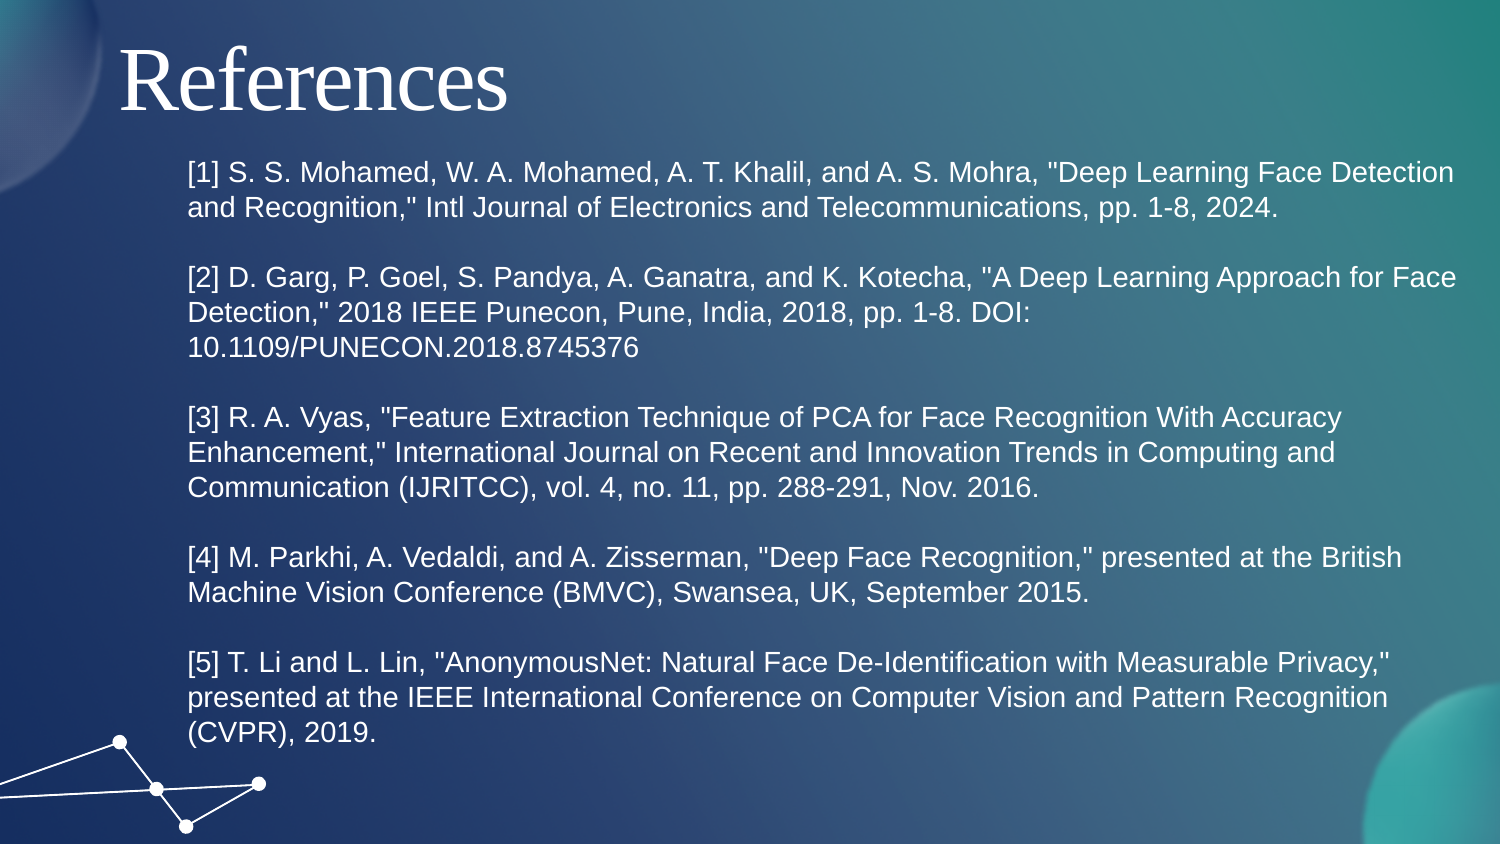

References
[1] S. S. Mohamed, W. A. Mohamed, A. T. Khalil, and A. S. Mohra, "Deep Learning Face Detection
and Recognition," Intl Journal of Electronics and Telecommunications, pp. 1-8, 2024.

[2] D. Garg, P. Goel, S. Pandya, A. Ganatra, and K. Kotecha, "A Deep Learning Approach for Face
Detection," 2018 IEEE Punecon, Pune, India, 2018, pp. 1-8. DOI:
10.1109/PUNECON.2018.8745376

[3] R. A. Vyas, "Feature Extraction Technique of PCA for Face Recognition With Accuracy
Enhancement," International Journal on Recent and Innovation Trends in Computing and
Communication (IJRITCC), vol. 4, no. 11, pp. 288-291, Nov. 2016.

[4] M. Parkhi, A. Vedaldi, and A. Zisserman, "Deep Face Recognition," presented at the British
Machine Vision Conference (BMVC), Swansea, UK, September 2015.

[5] T. Li and L. Lin, "AnonymousNet: Natural Face De-Identification with Measurable Privacy,"
presented at the IEEE International Conference on Computer Vision and Pattern Recognition
(CVPR), 2019.